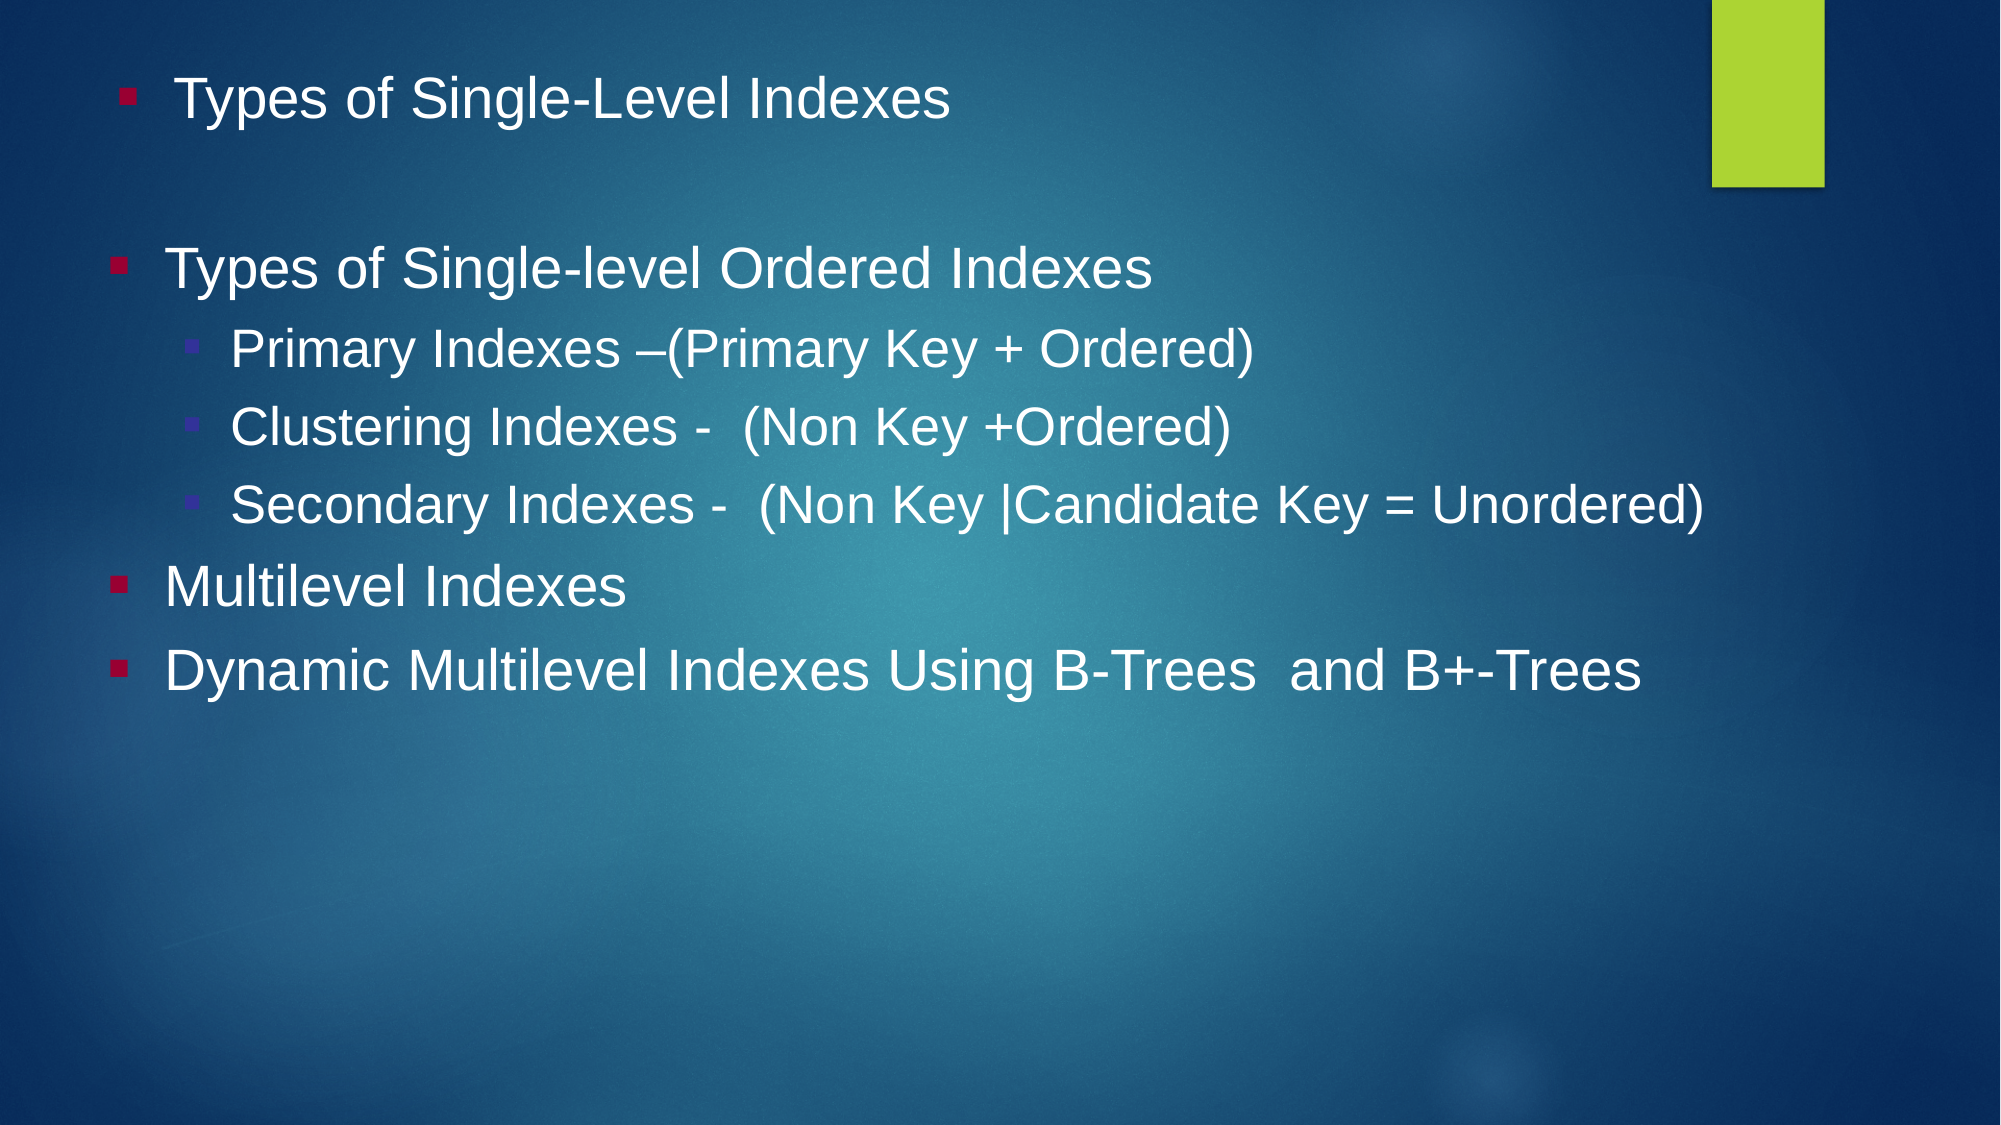

# Types of Single-Level Indexes
Types of Single-level Ordered Indexes
Primary Indexes –(Primary Key + Ordered)
Clustering Indexes -  (Non Key +Ordered)
Secondary Indexes -  (Non Key |Candidate Key = Unordered)
Multilevel Indexes
Dynamic Multilevel Indexes Using B-Trees  and B+-Trees